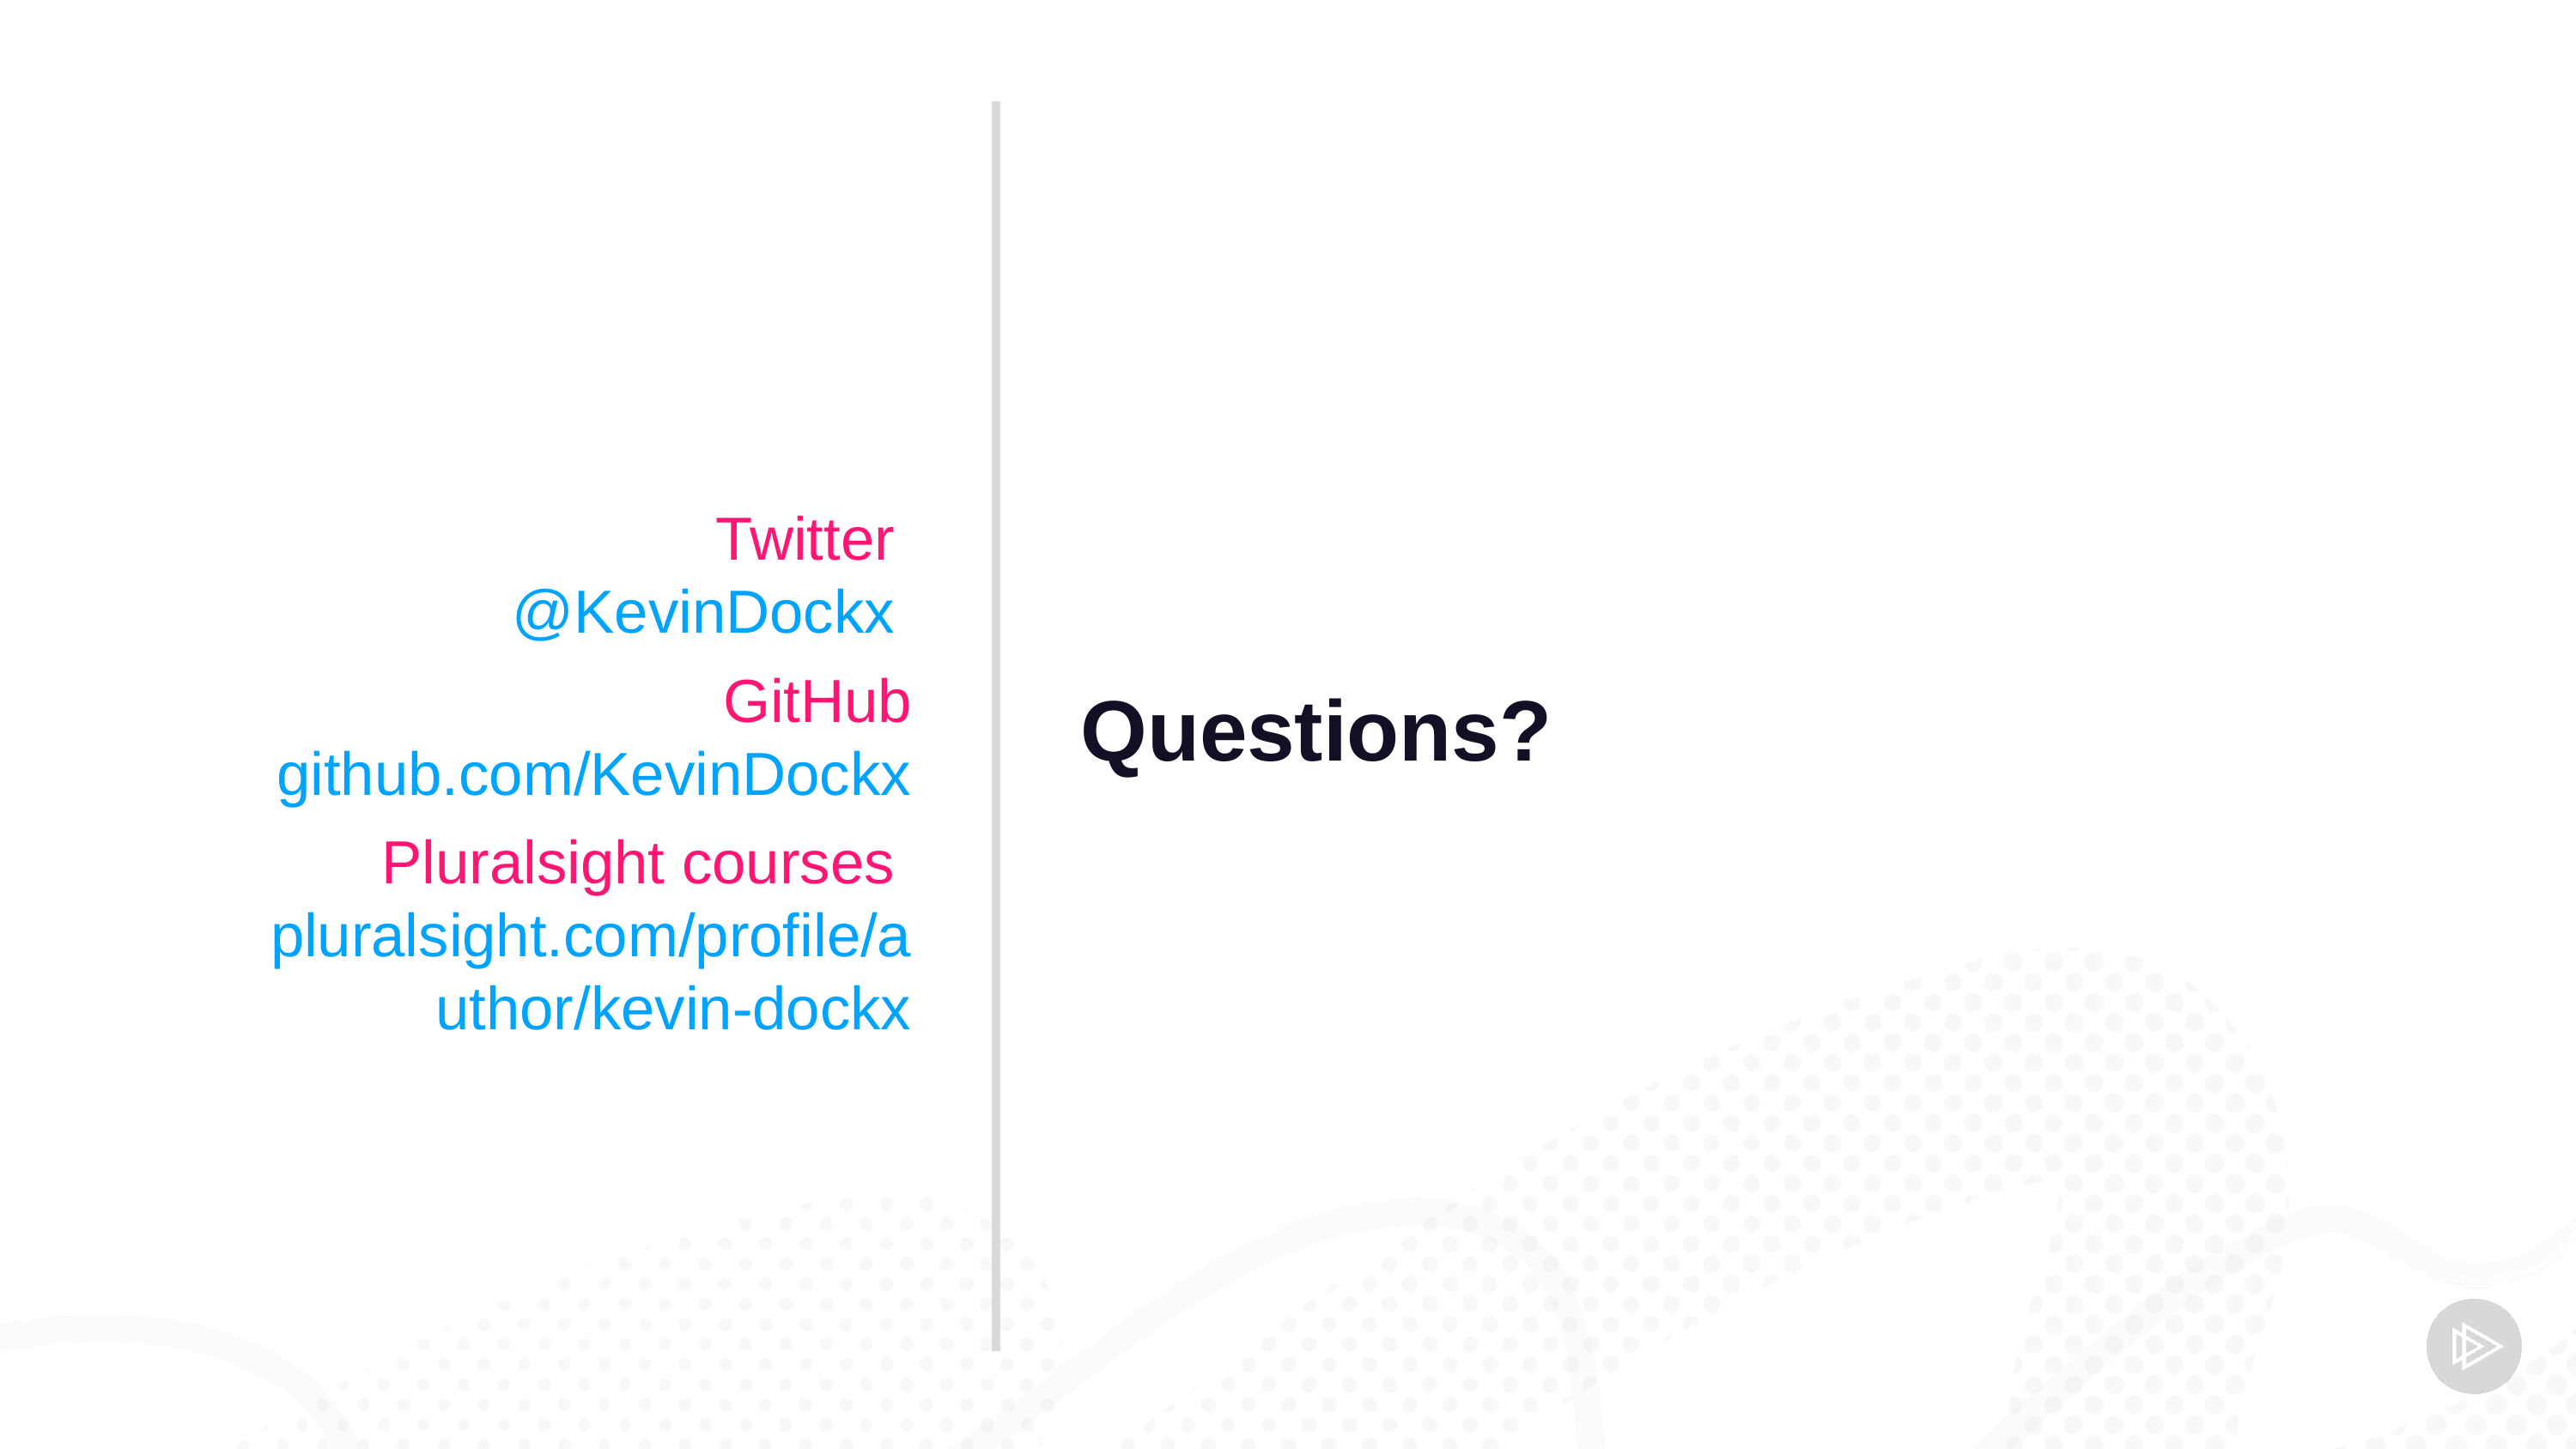

Twitter
@KevinDockx
GitHub github.com/KevinDockx
Pluralsight courses  pluralsight.com/profile/author/kevin-dockx
Questions?